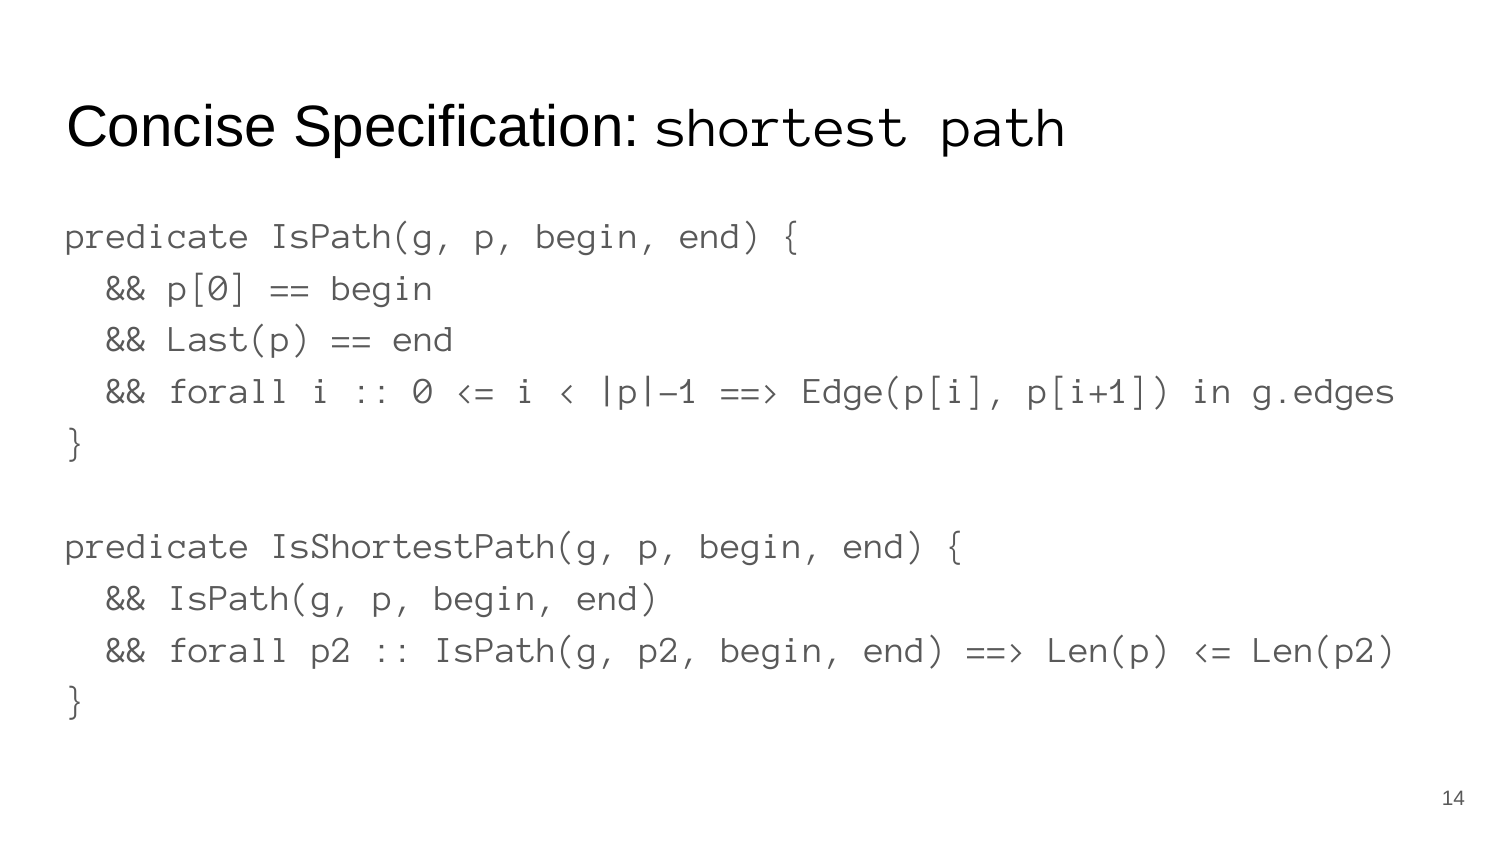

# Concise Specification: shortest path
predicate IsPath(g, p, begin, end) {
  && p[0] == begin
  && Last(p) == end
  && forall i :: 0 <= i < |p|-1 ==> Edge(p[i], p[i+1]) in g.edges
}

predicate IsShortestPath(g, p, begin, end) {
  && IsPath(g, p, begin, end)
  && forall p2 :: IsPath(g, p2, begin, end) ==> Len(p) <= Len(p2)
}

14